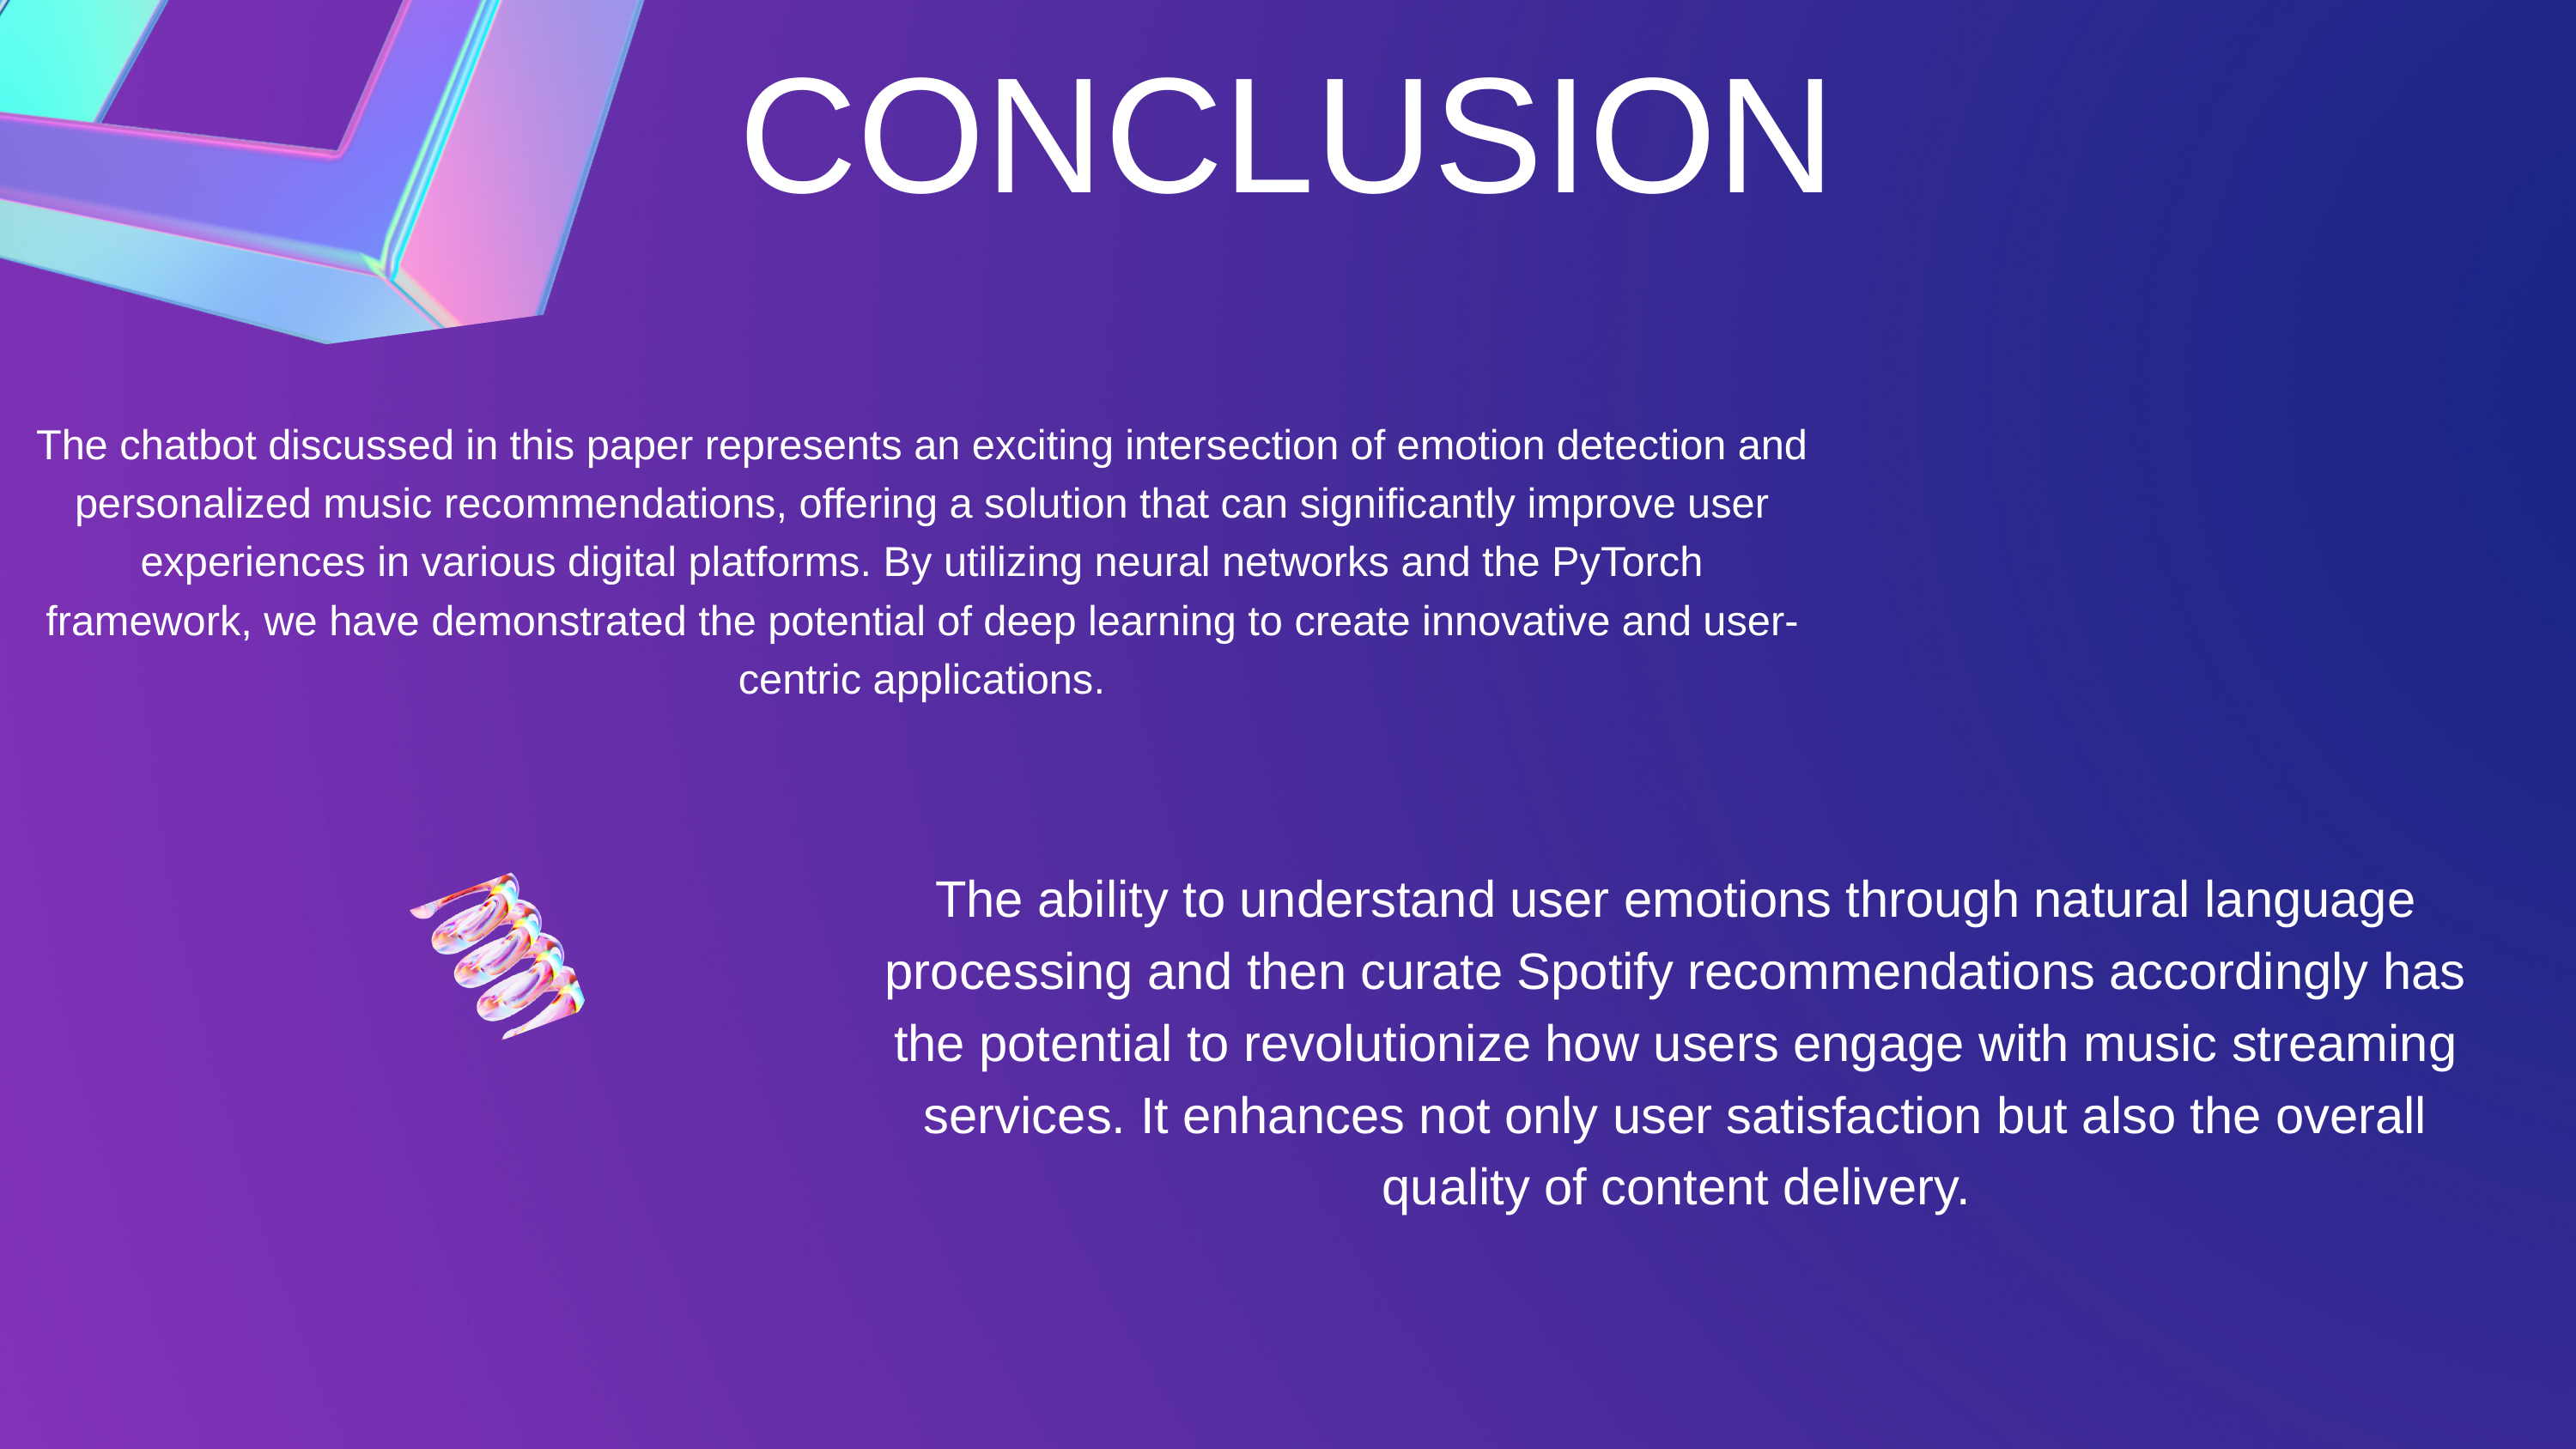

CONCLUSION
The chatbot discussed in this paper represents an exciting intersection of emotion detection and personalized music recommendations, offering a solution that can significantly improve user experiences in various digital platforms. By utilizing neural networks and the PyTorch framework, we have demonstrated the potential of deep learning to create innovative and user-centric applications.
The ability to understand user emotions through natural language processing and then curate Spotify recommendations accordingly has the potential to revolutionize how users engage with music streaming services. It enhances not only user satisfaction but also the overall quality of content delivery.